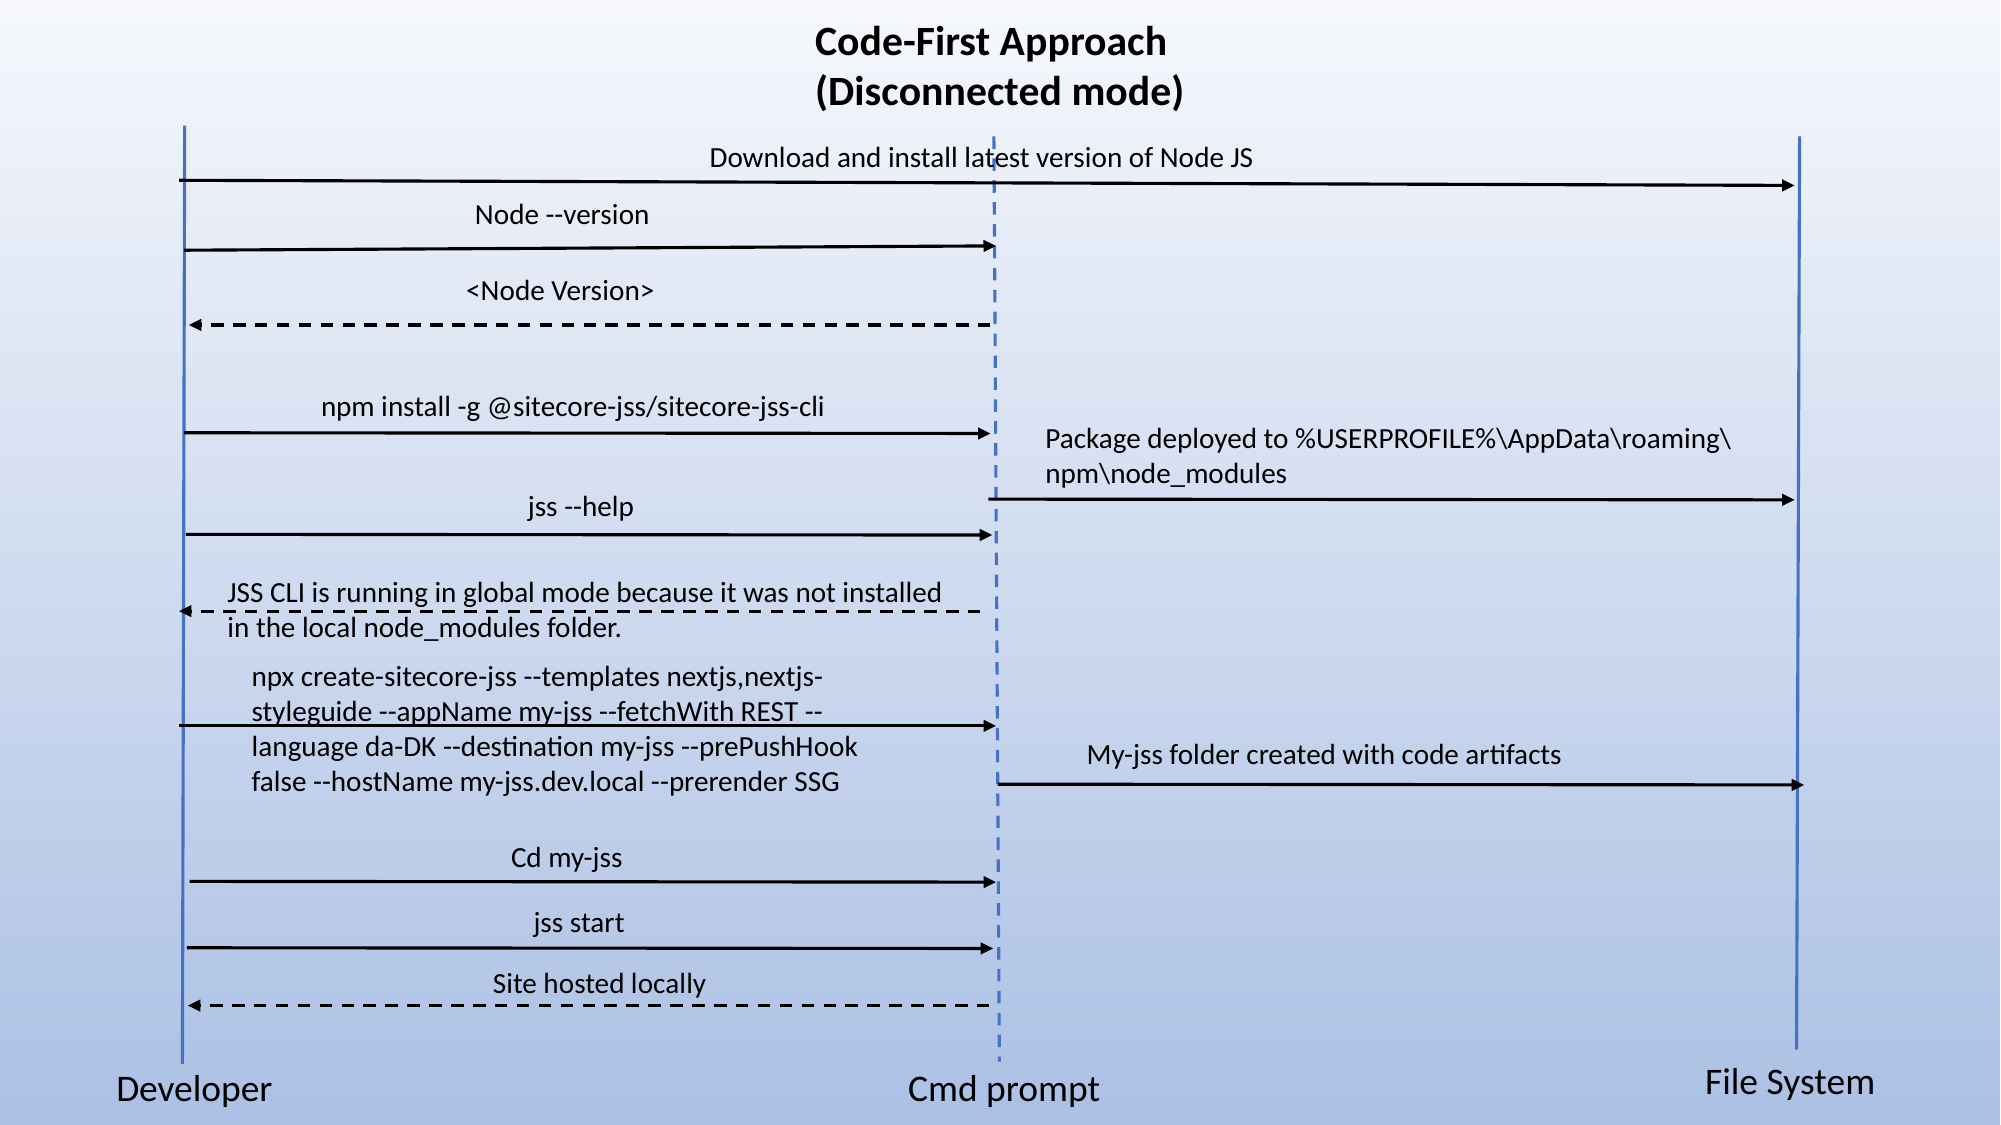

Code-First Approach (Disconnected mode)
Download and install latest version of Node JS
Node --version
<Node Version>
npm install -g @sitecore-jss/sitecore-jss-cli
Package deployed to %USERPROFILE%\AppData\roaming\npm\node_modules
jss --help
JSS CLI is running in global mode because it was not installed in the local node_modules folder.
npx create-sitecore-jss --templates nextjs,nextjs-styleguide --appName my-jss --fetchWith REST --language da-DK --destination my-jss --prePushHook false --hostName my-jss.dev.local --prerender SSG
My-jss folder created with code artifacts
Cd my-jss
jss start
Site hosted locally
File System
Cmd prompt
Developer